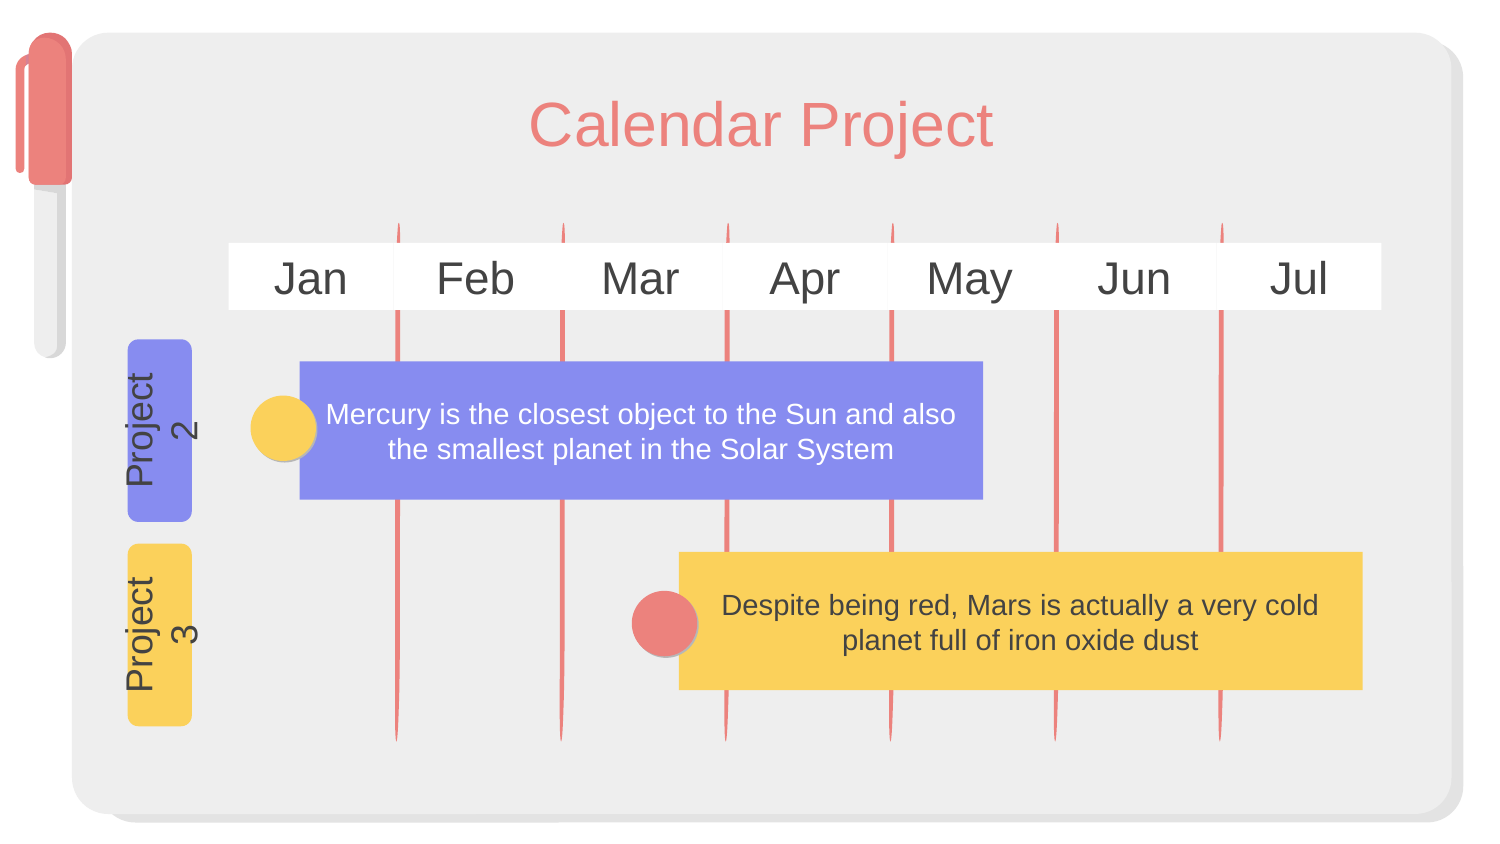

# Calendar Project

Jan
Feb
Mar
Apr
May
Jun
Jul
Mercury is the closest object to the Sun and also the smallest planet in the Solar System

Project 2
Despite being red, Mars is actually a very cold planet full of iron oxide dust

Project 3